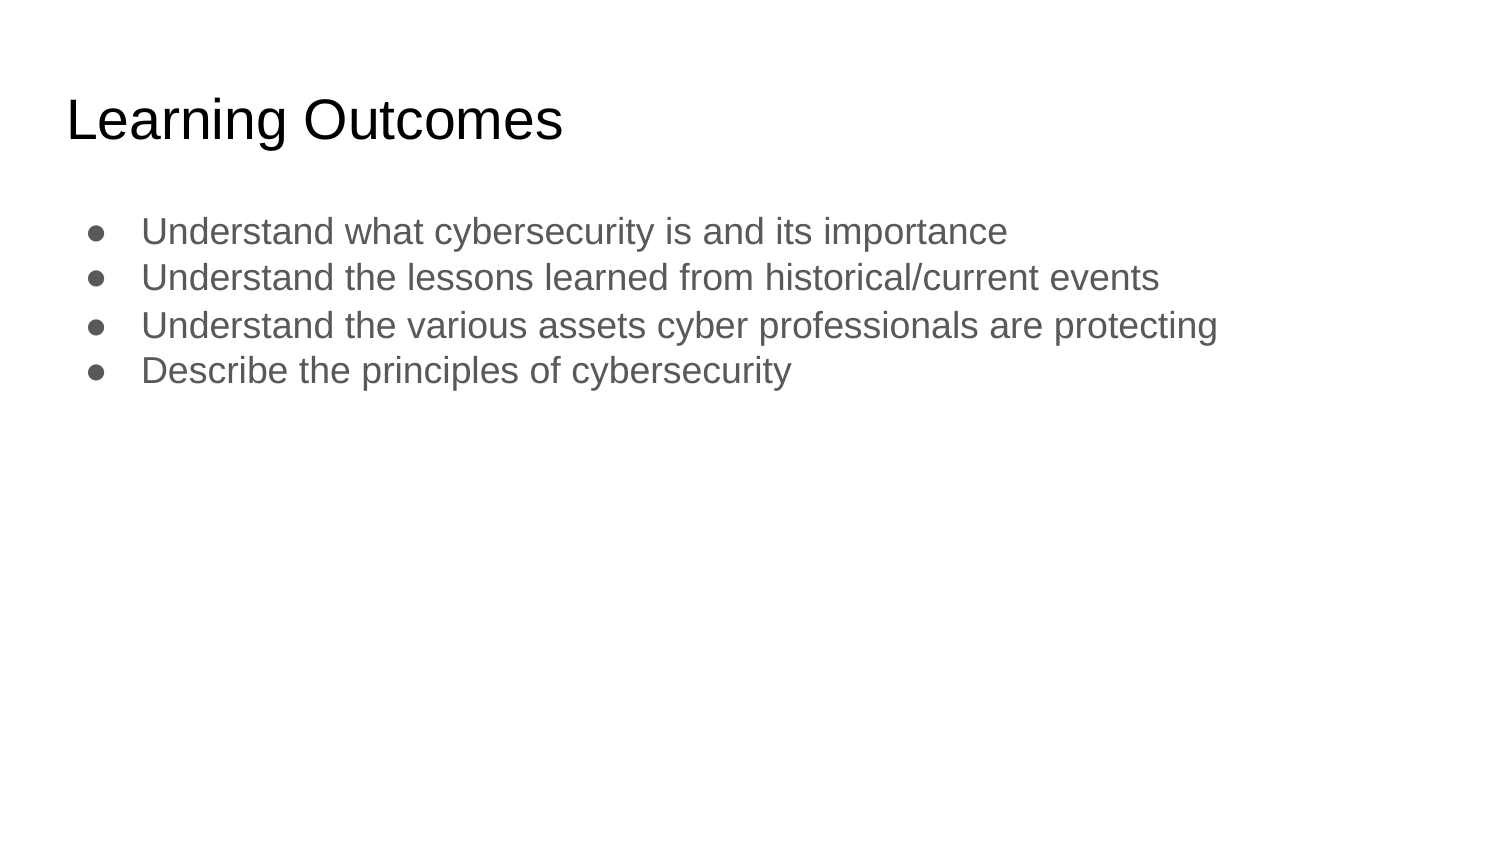

# Learning Outcomes
Understand what cybersecurity is and its importance
Understand the lessons learned from historical/current events
Understand the various assets cyber professionals are protecting
Describe the principles of cybersecurity